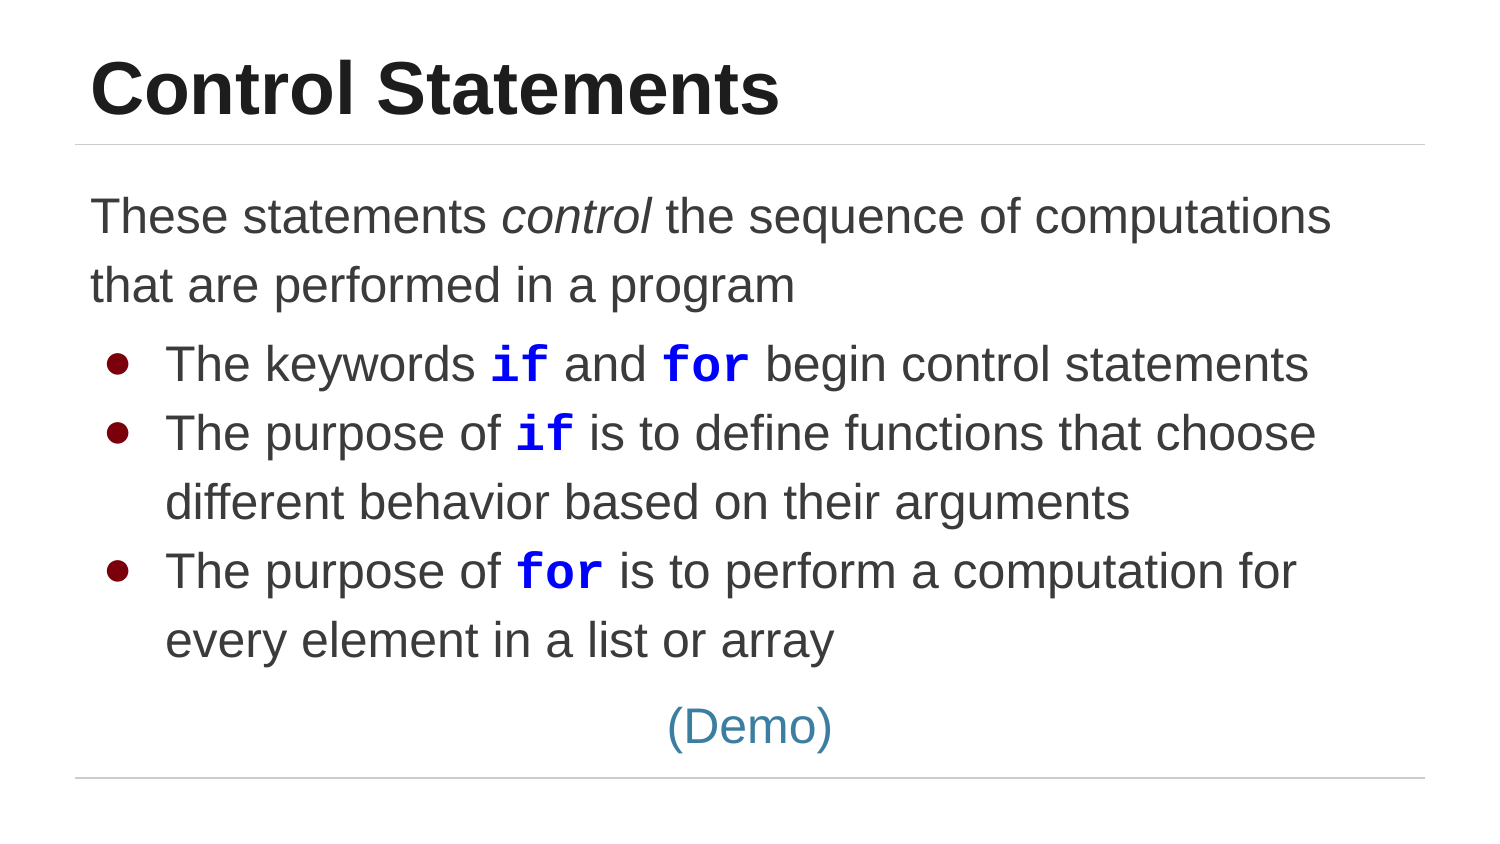

# Control Statements
These statements control the sequence of computations that are performed in a program
The keywords if and for begin control statements
The purpose of if is to define functions that choose different behavior based on their arguments
The purpose of for is to perform a computation for every element in a list or array
(Demo)